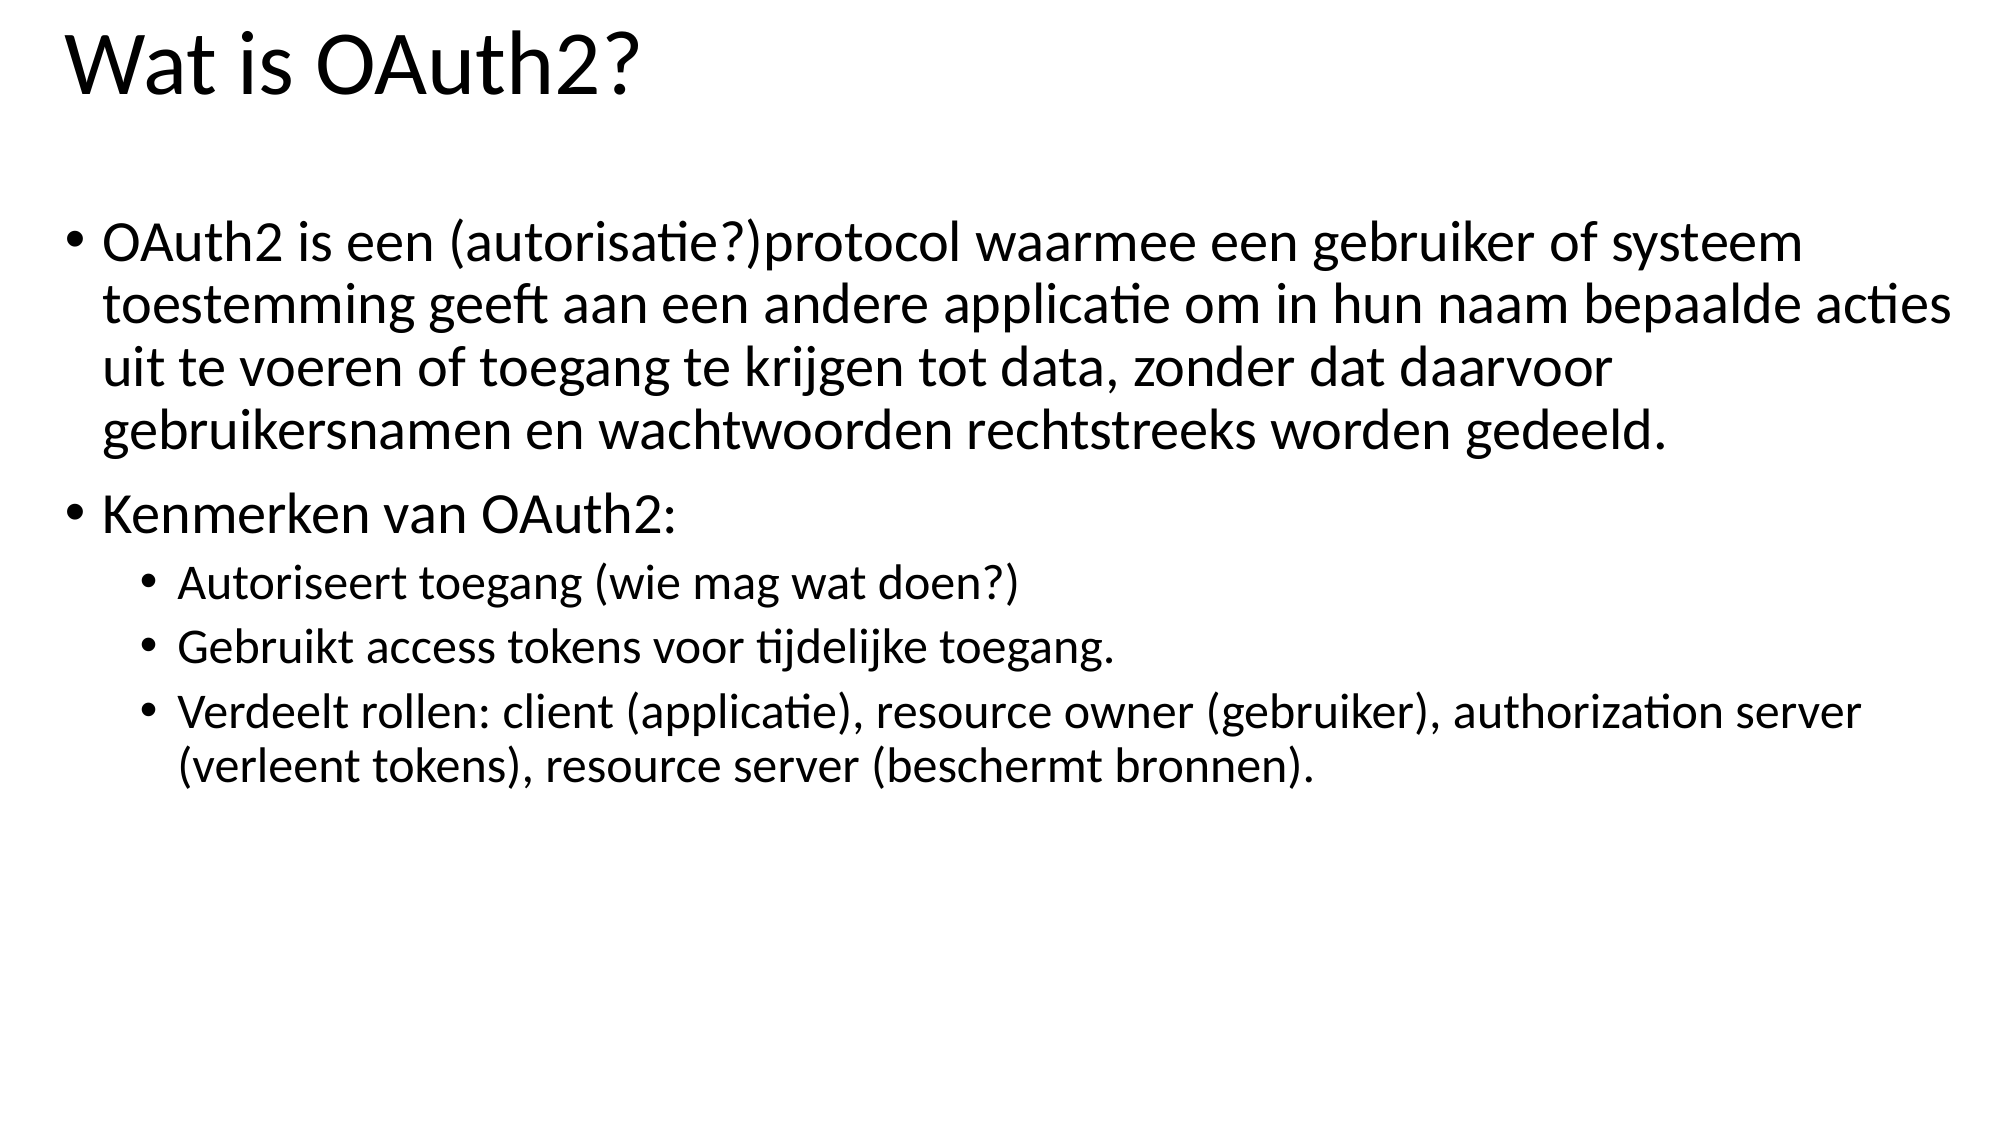

# Wat is OAuth2?
OAuth2 is een (autorisatie?)protocol waarmee een gebruiker of systeem toestemming geeft aan een andere applicatie om in hun naam bepaalde acties uit te voeren of toegang te krijgen tot data, zonder dat daarvoor gebruikersnamen en wachtwoorden rechtstreeks worden gedeeld.
Kenmerken van OAuth2:
Autoriseert toegang (wie mag wat doen?)
Gebruikt access tokens voor tijdelijke toegang.
Verdeelt rollen: client (applicatie), resource owner (gebruiker), authorization server (verleent tokens), resource server (beschermt bronnen).